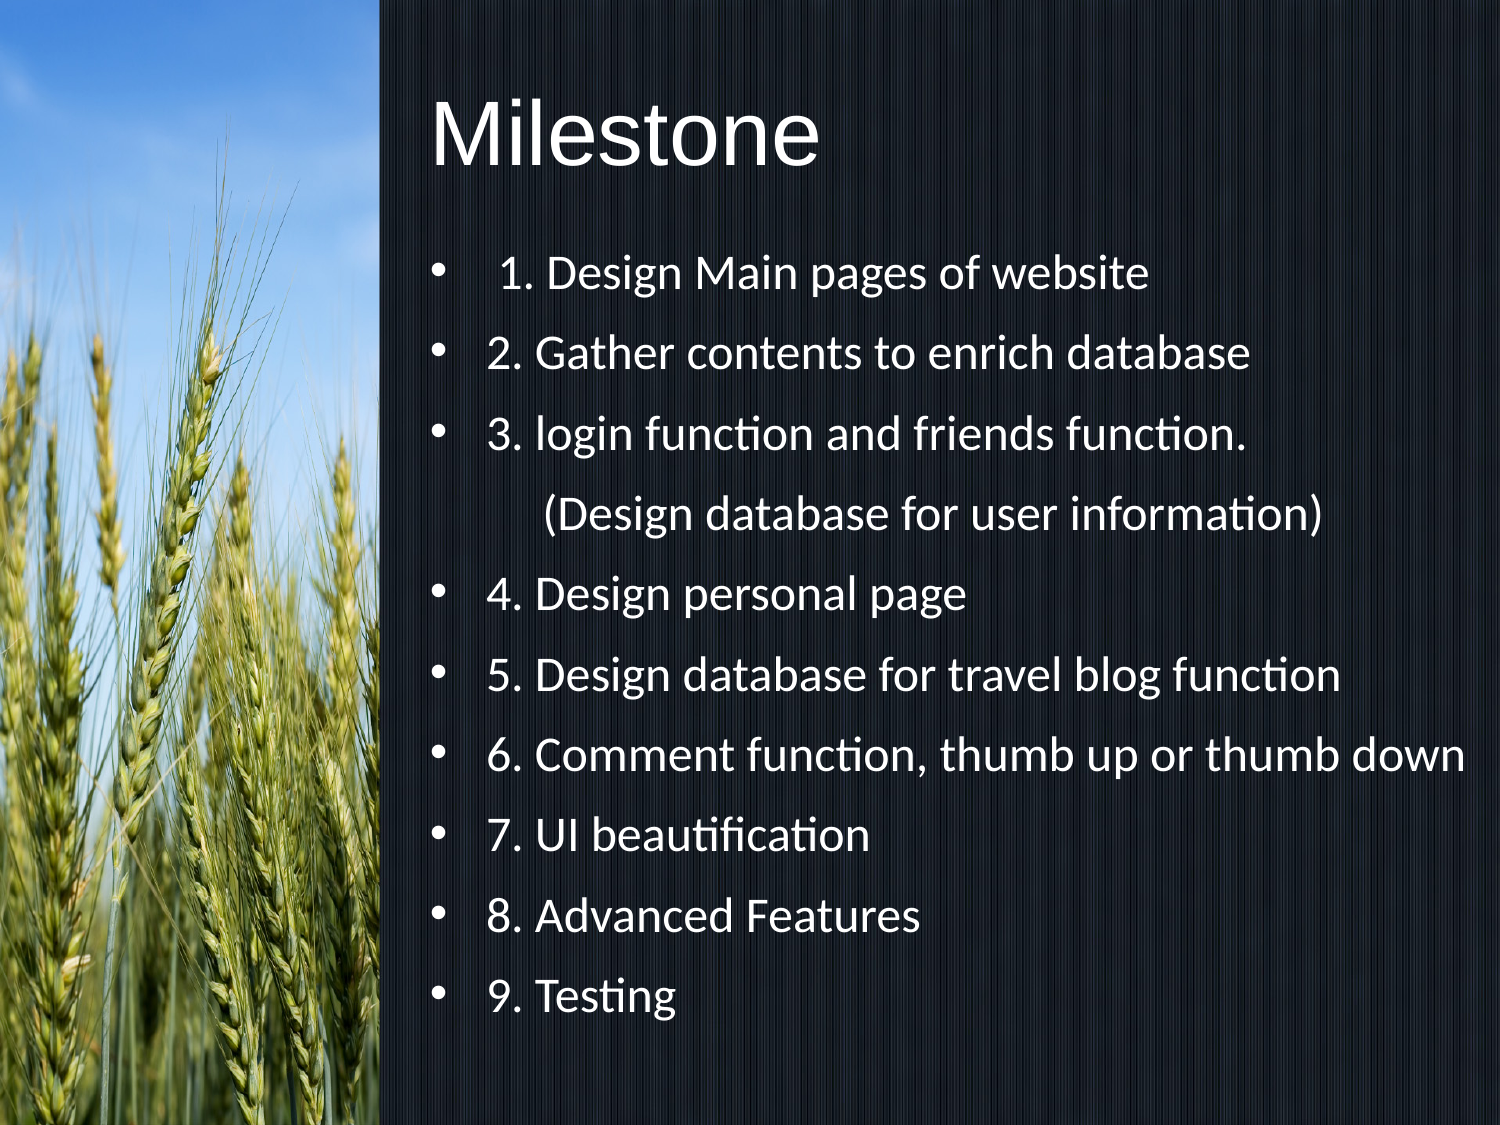

# Milestone
 1. Design Main pages of website
2. Gather contents to enrich database
3. login function and friends function.
          (Design database for user information)
4. Design personal page
5. Design database for travel blog function
6. Comment function, thumb up or thumb down
7. UI beautification
8. Advanced Features
9. Testing